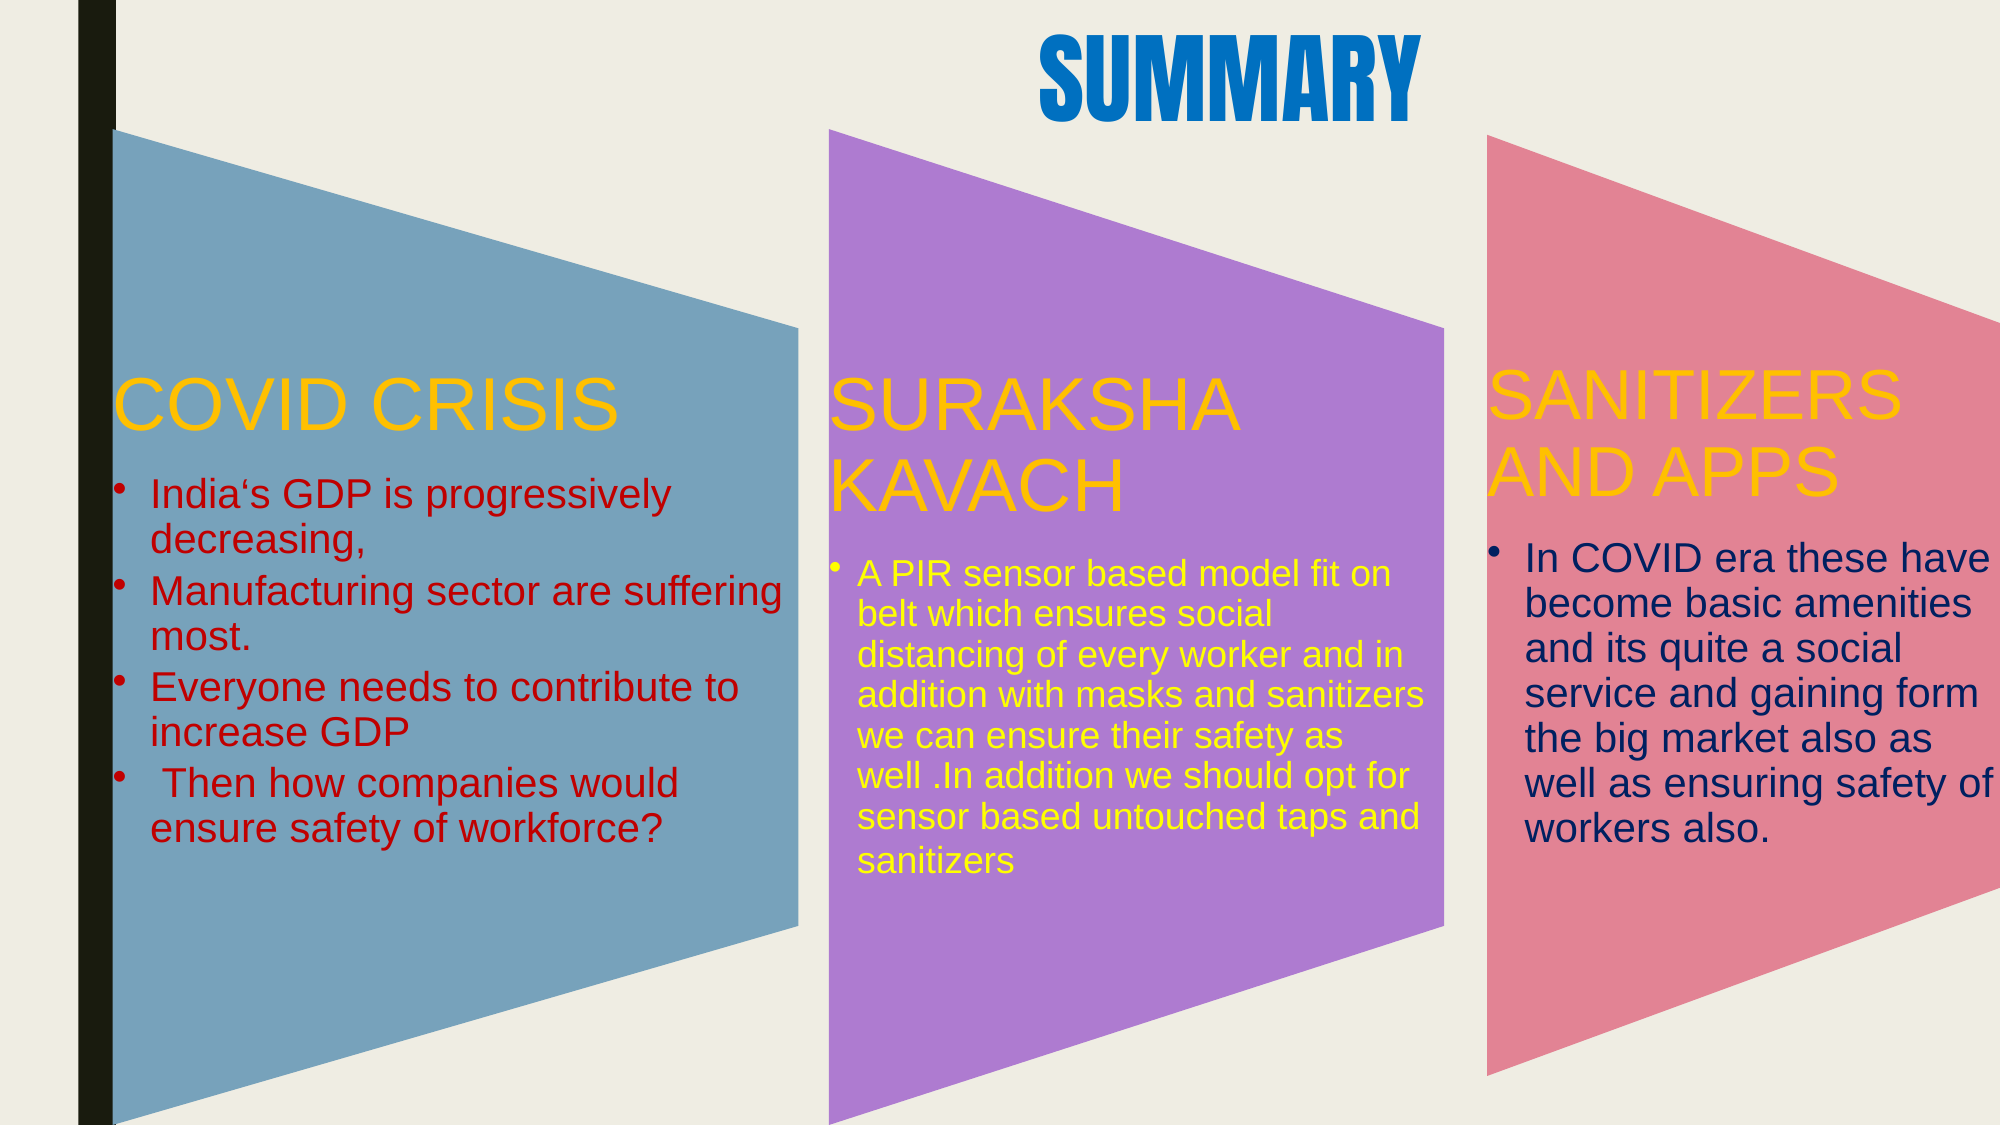

# SUMMARY
COVID CRISIS
India‘s GDP is progressively decreasing,
Manufacturing sector are suffering most.
Everyone needs to contribute to increase GDP
 Then how companies would ensure safety of workforce?
SURAKSHA KAVACH
A PIR sensor based model fit on belt which ensures social distancing of every worker and in addition with masks and sanitizers we can ensure their safety as well .In addition we should opt for sensor based untouched taps and sanitizers
SANITIZERS AND APPS
In COVID era these have become basic amenities and its quite a social service and gaining form the big market also as well as ensuring safety of workers also.